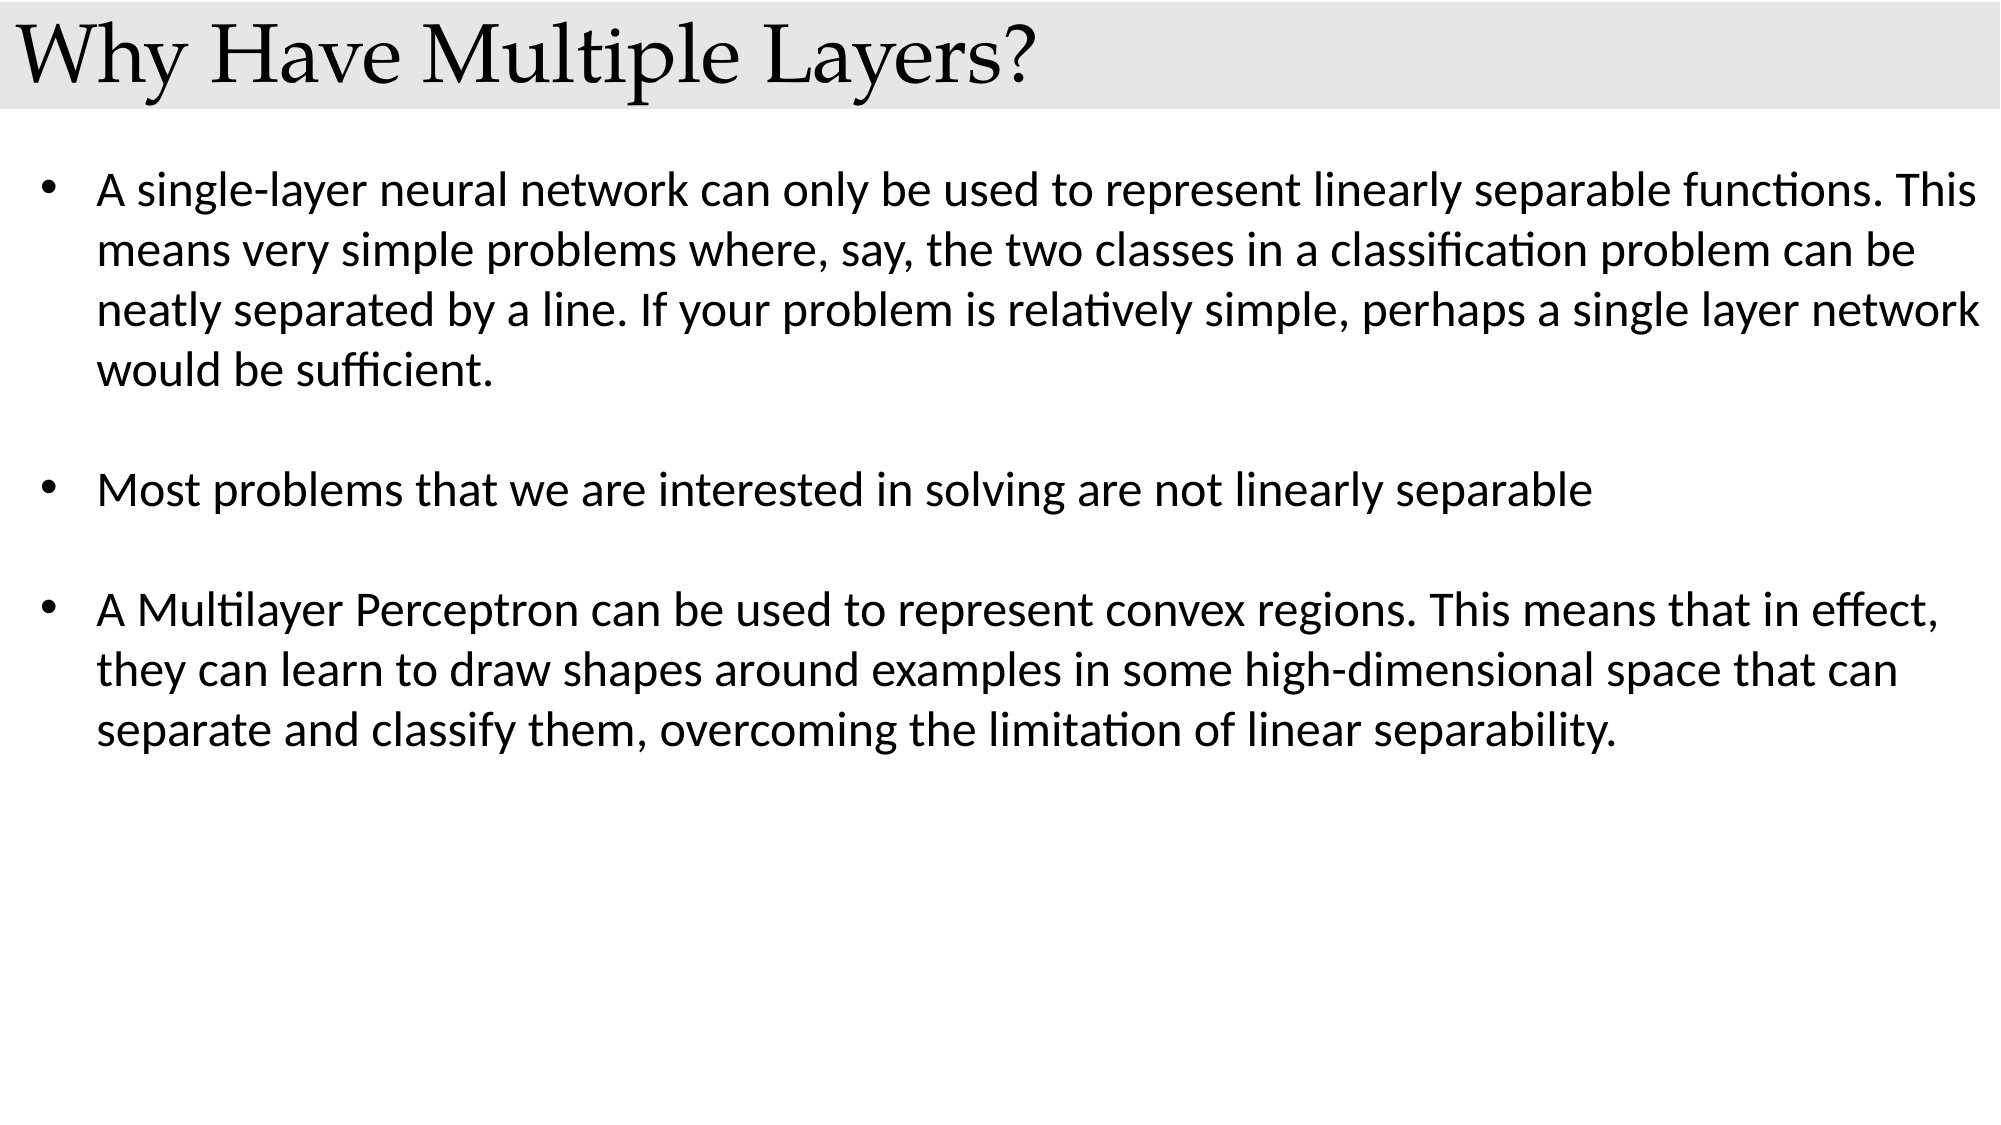

# Why Have Multiple Layers?

A single-layer neural network can only be used to represent linearly separable functions. This means very simple problems where, say, the two classes in a classification problem can be neatly separated by a line. If your problem is relatively simple, perhaps a single layer network would be sufficient.

Most problems that we are interested in solving are not linearly separable

A Multilayer Perceptron can be used to represent convex regions. This means that in effect, they can learn to draw shapes around examples in some high-dimensional space that can separate and classify them, overcoming the limitation of linear separability.